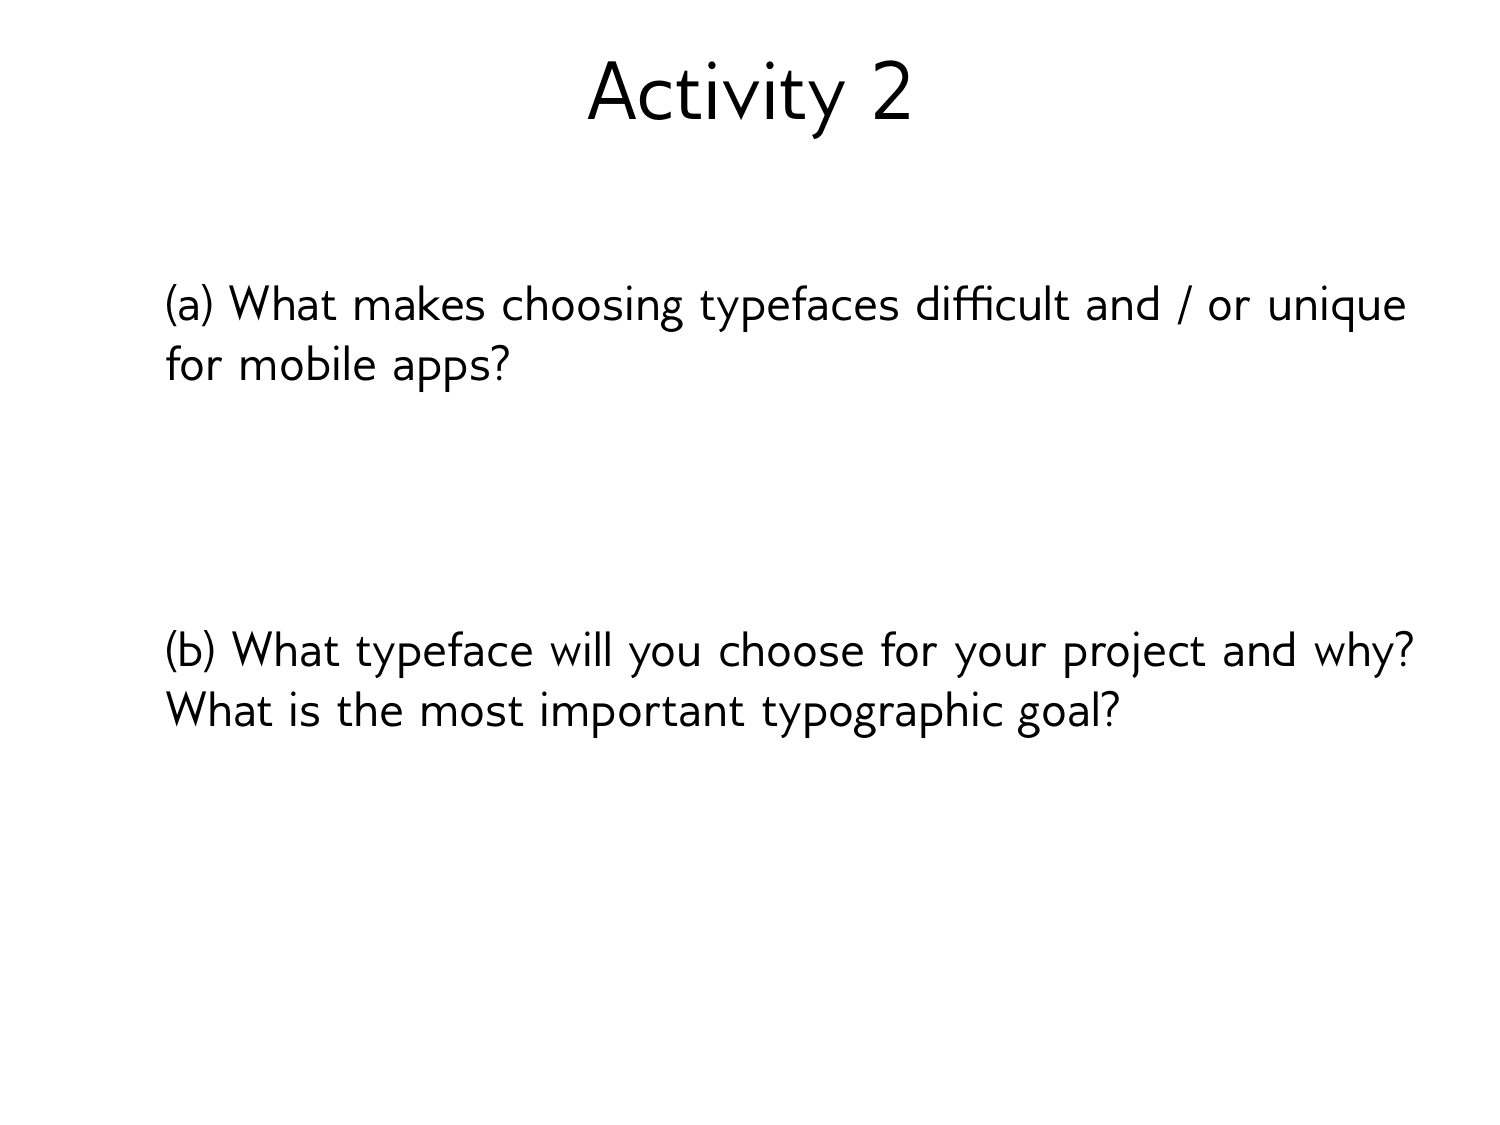

# Activity 2
(a) What makes choosing typefaces difficult and / or unique for mobile apps?

(b) What typeface will you choose for your project and why? What is the most important typographic goal?